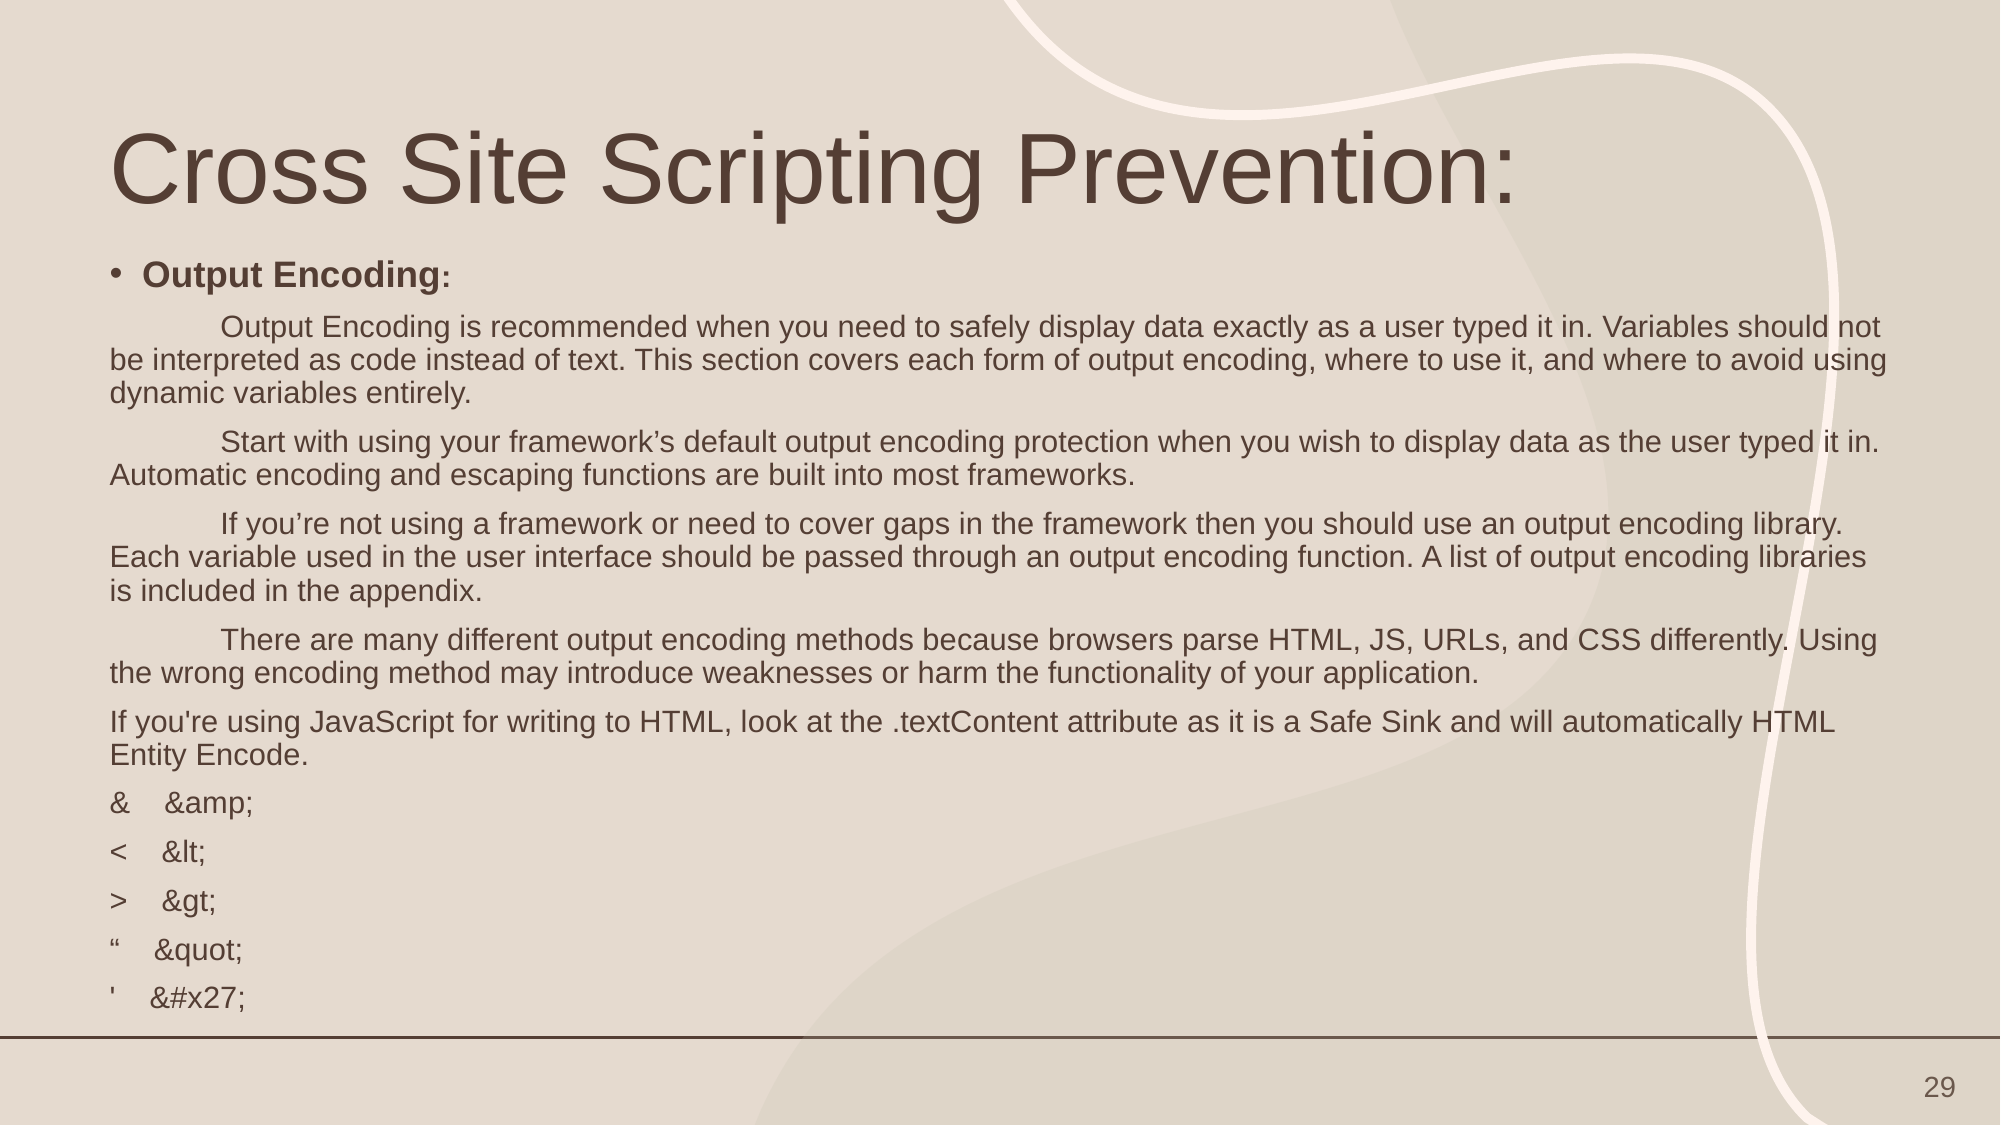

# Cross Site Scripting Prevention:
Output Encoding:
	Output Encoding is recommended when you need to safely display data exactly as a user typed it in. Variables should not be interpreted as code instead of text. This section covers each form of output encoding, where to use it, and where to avoid using dynamic variables entirely.
	Start with using your framework’s default output encoding protection when you wish to display data as the user typed it in. Automatic encoding and escaping functions are built into most frameworks.
	If you’re not using a framework or need to cover gaps in the framework then you should use an output encoding library. Each variable used in the user interface should be passed through an output encoding function. A list of output encoding libraries is included in the appendix.
	There are many different output encoding methods because browsers parse HTML, JS, URLs, and CSS differently. Using the wrong encoding method may introduce weaknesses or harm the functionality of your application.
If you're using JavaScript for writing to HTML, look at the .textContent attribute as it is a Safe Sink and will automatically HTML Entity Encode.
&    &amp;
<    &lt;
>    &gt;
“    &quot;
'    &#x27;
29